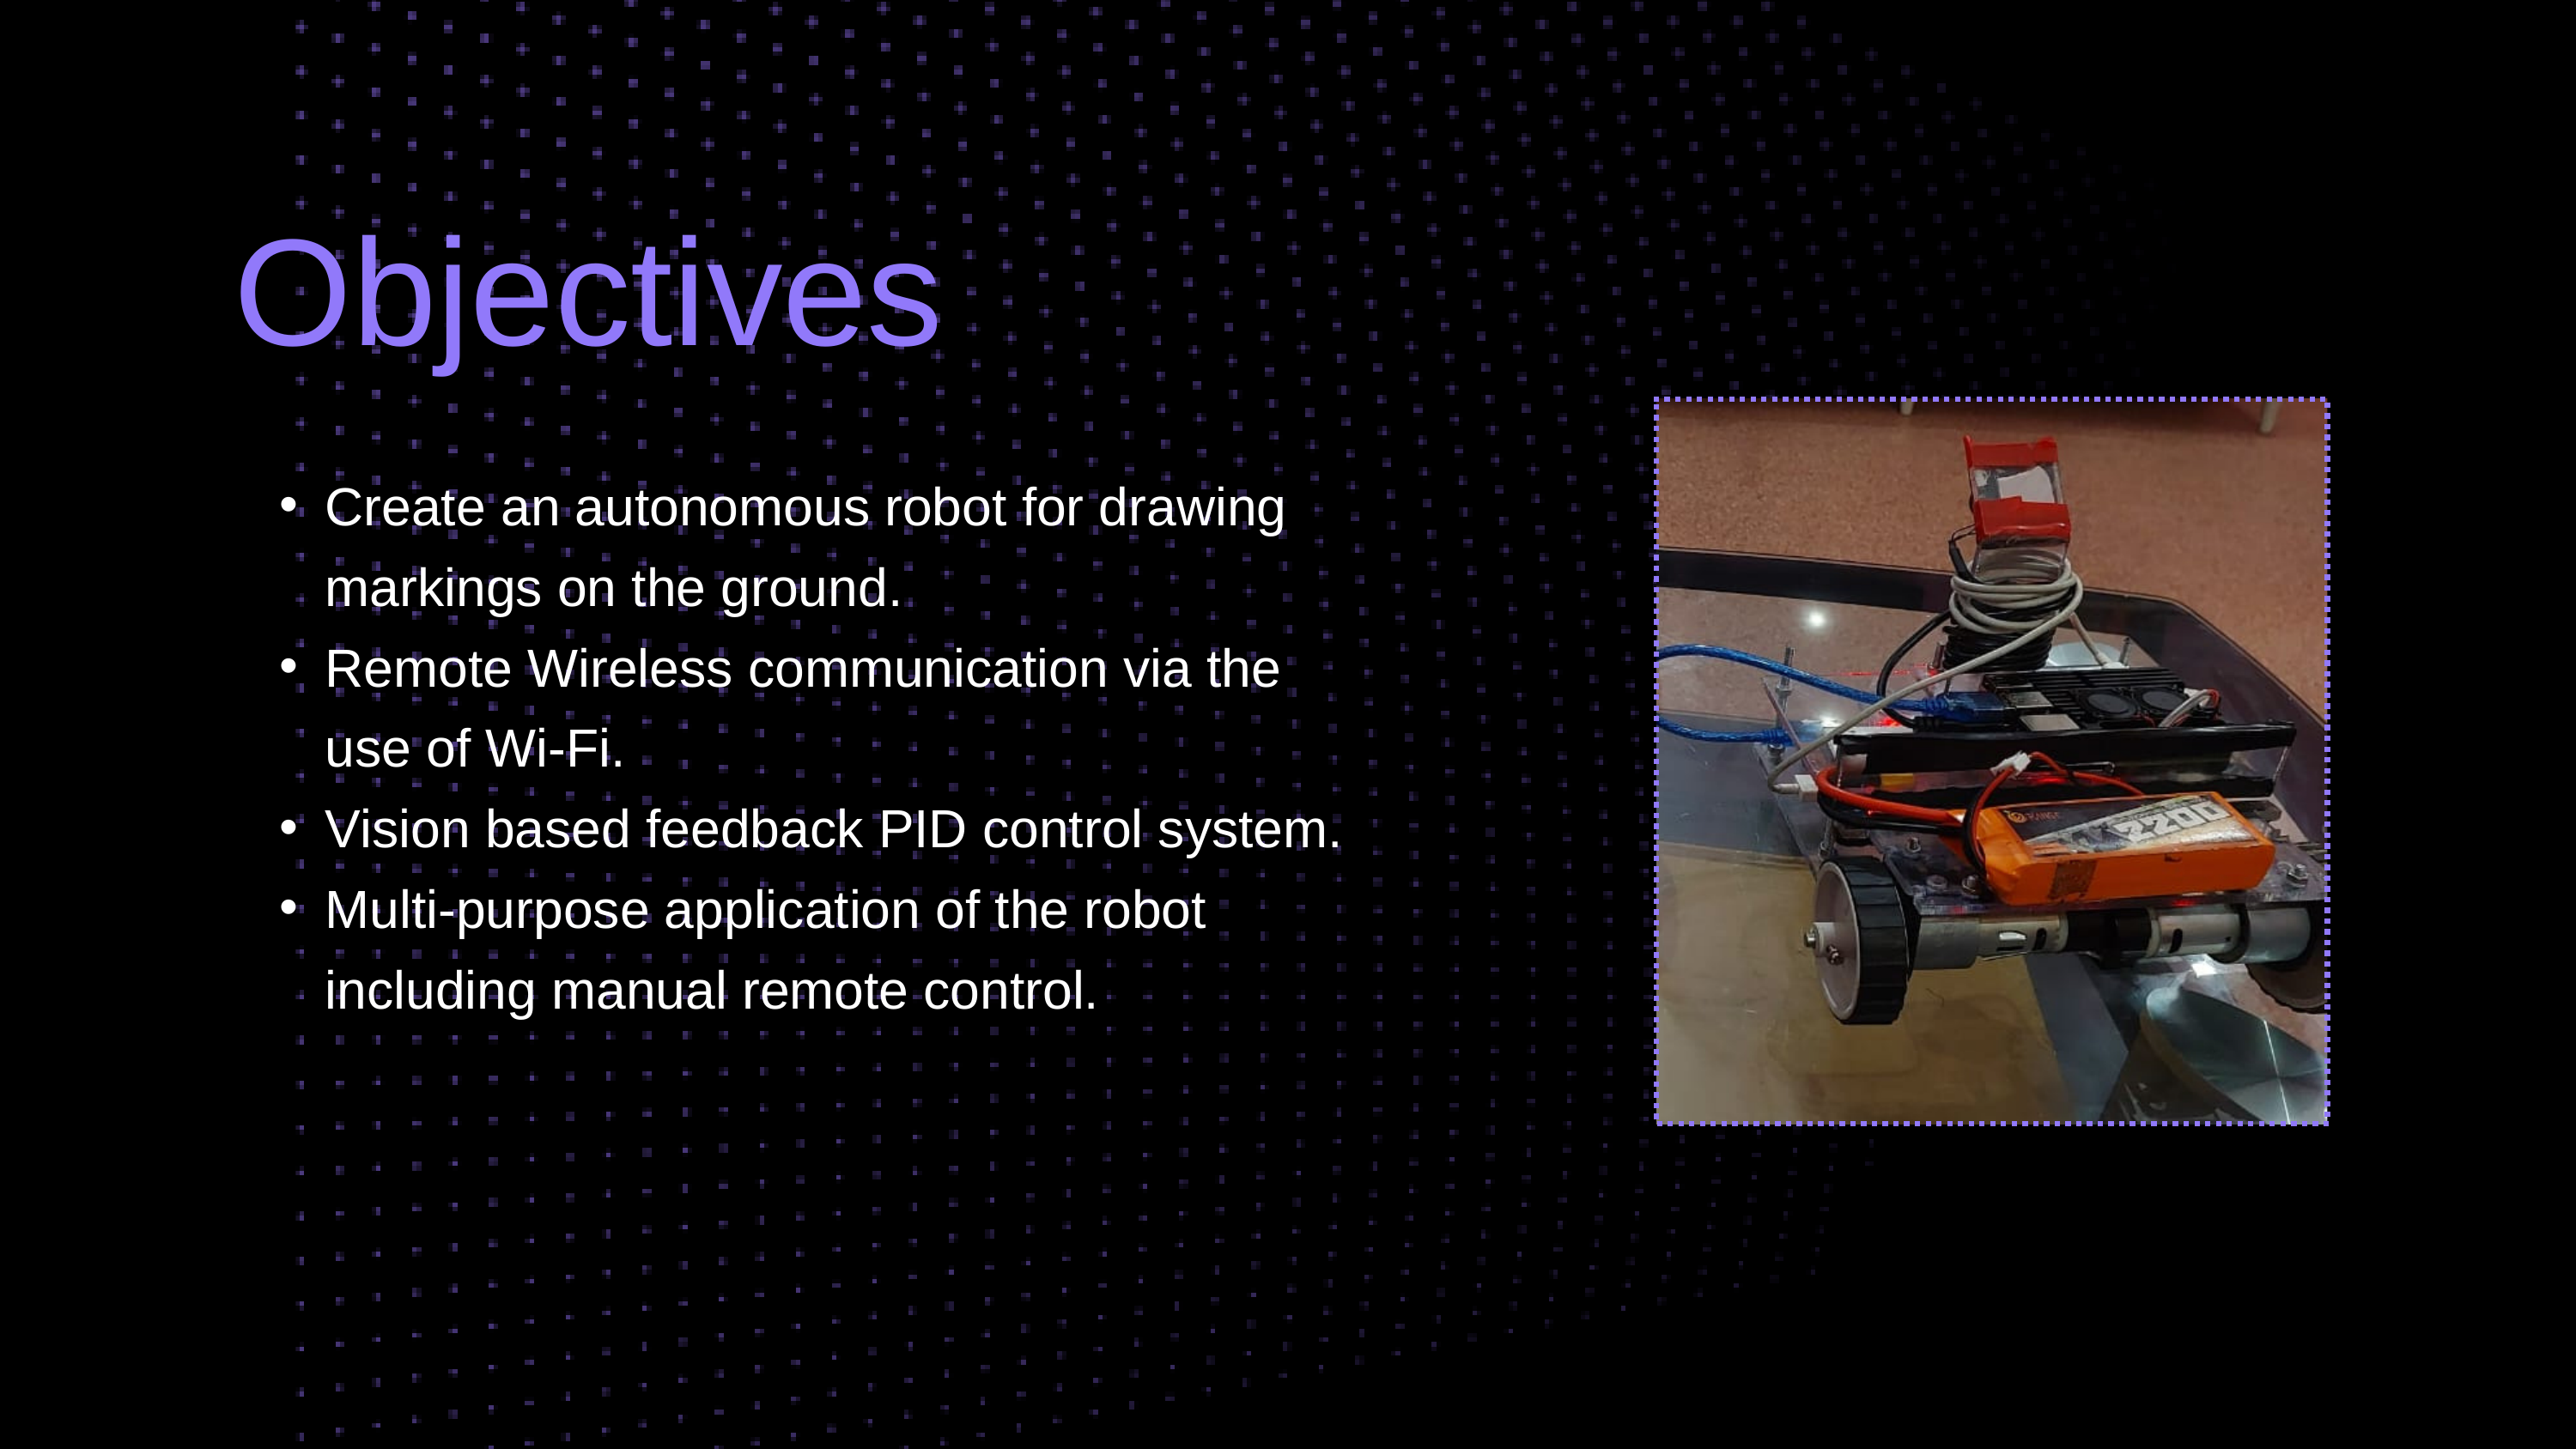

Objectives
Create an autonomous robot for drawing markings on the ground.
Remote Wireless communication via the use of Wi-Fi.
Vision based feedback PID control system.
Multi-purpose application of the robot including manual remote control.